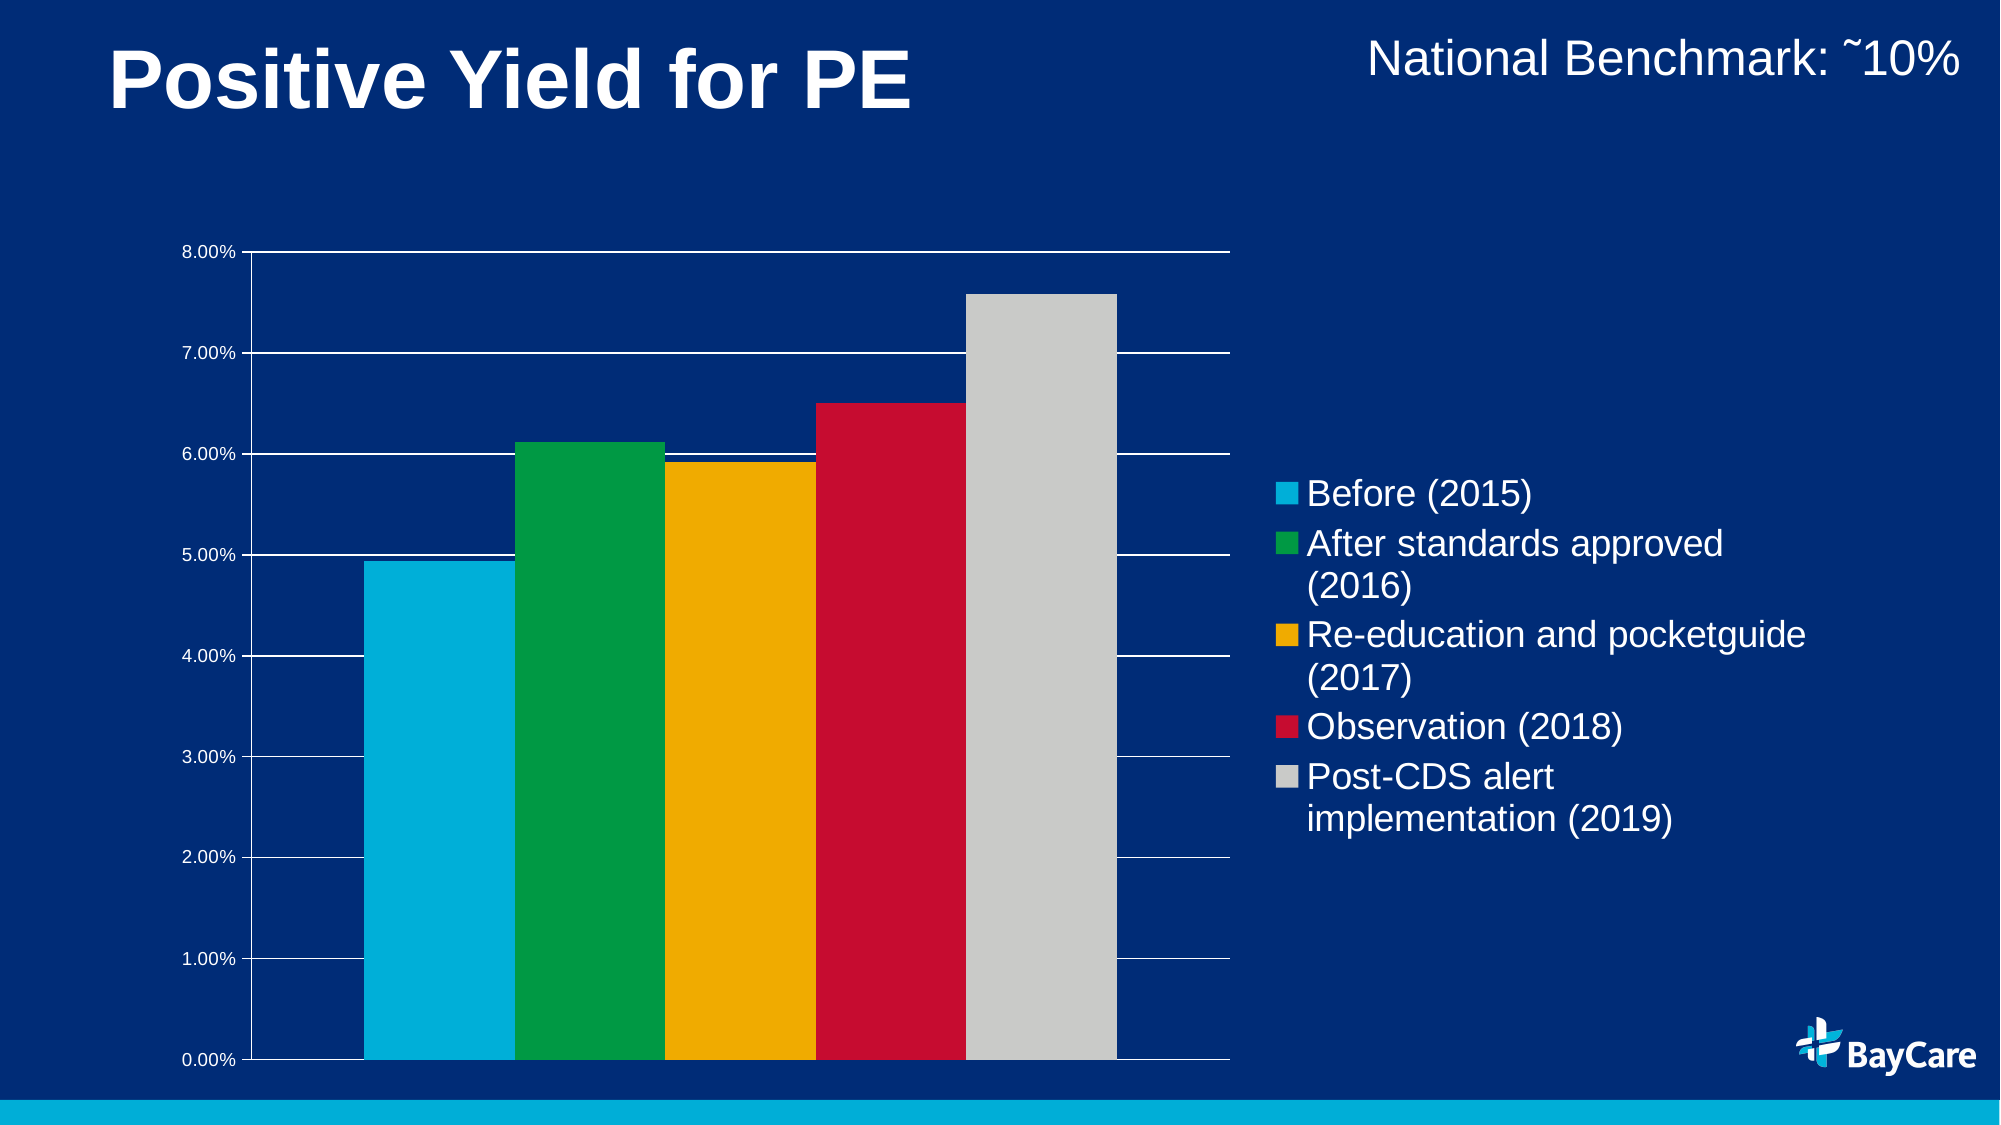

Positive Yield for PE
National Benchmark: ˜10%

### Chart

| Category | Before (2015) | After standards approved (2016) | Re-education and pocketguide (2017) | Observation (2018) | Post-CDS alert implementation (2019) |
|---|---|---|---|---|---|